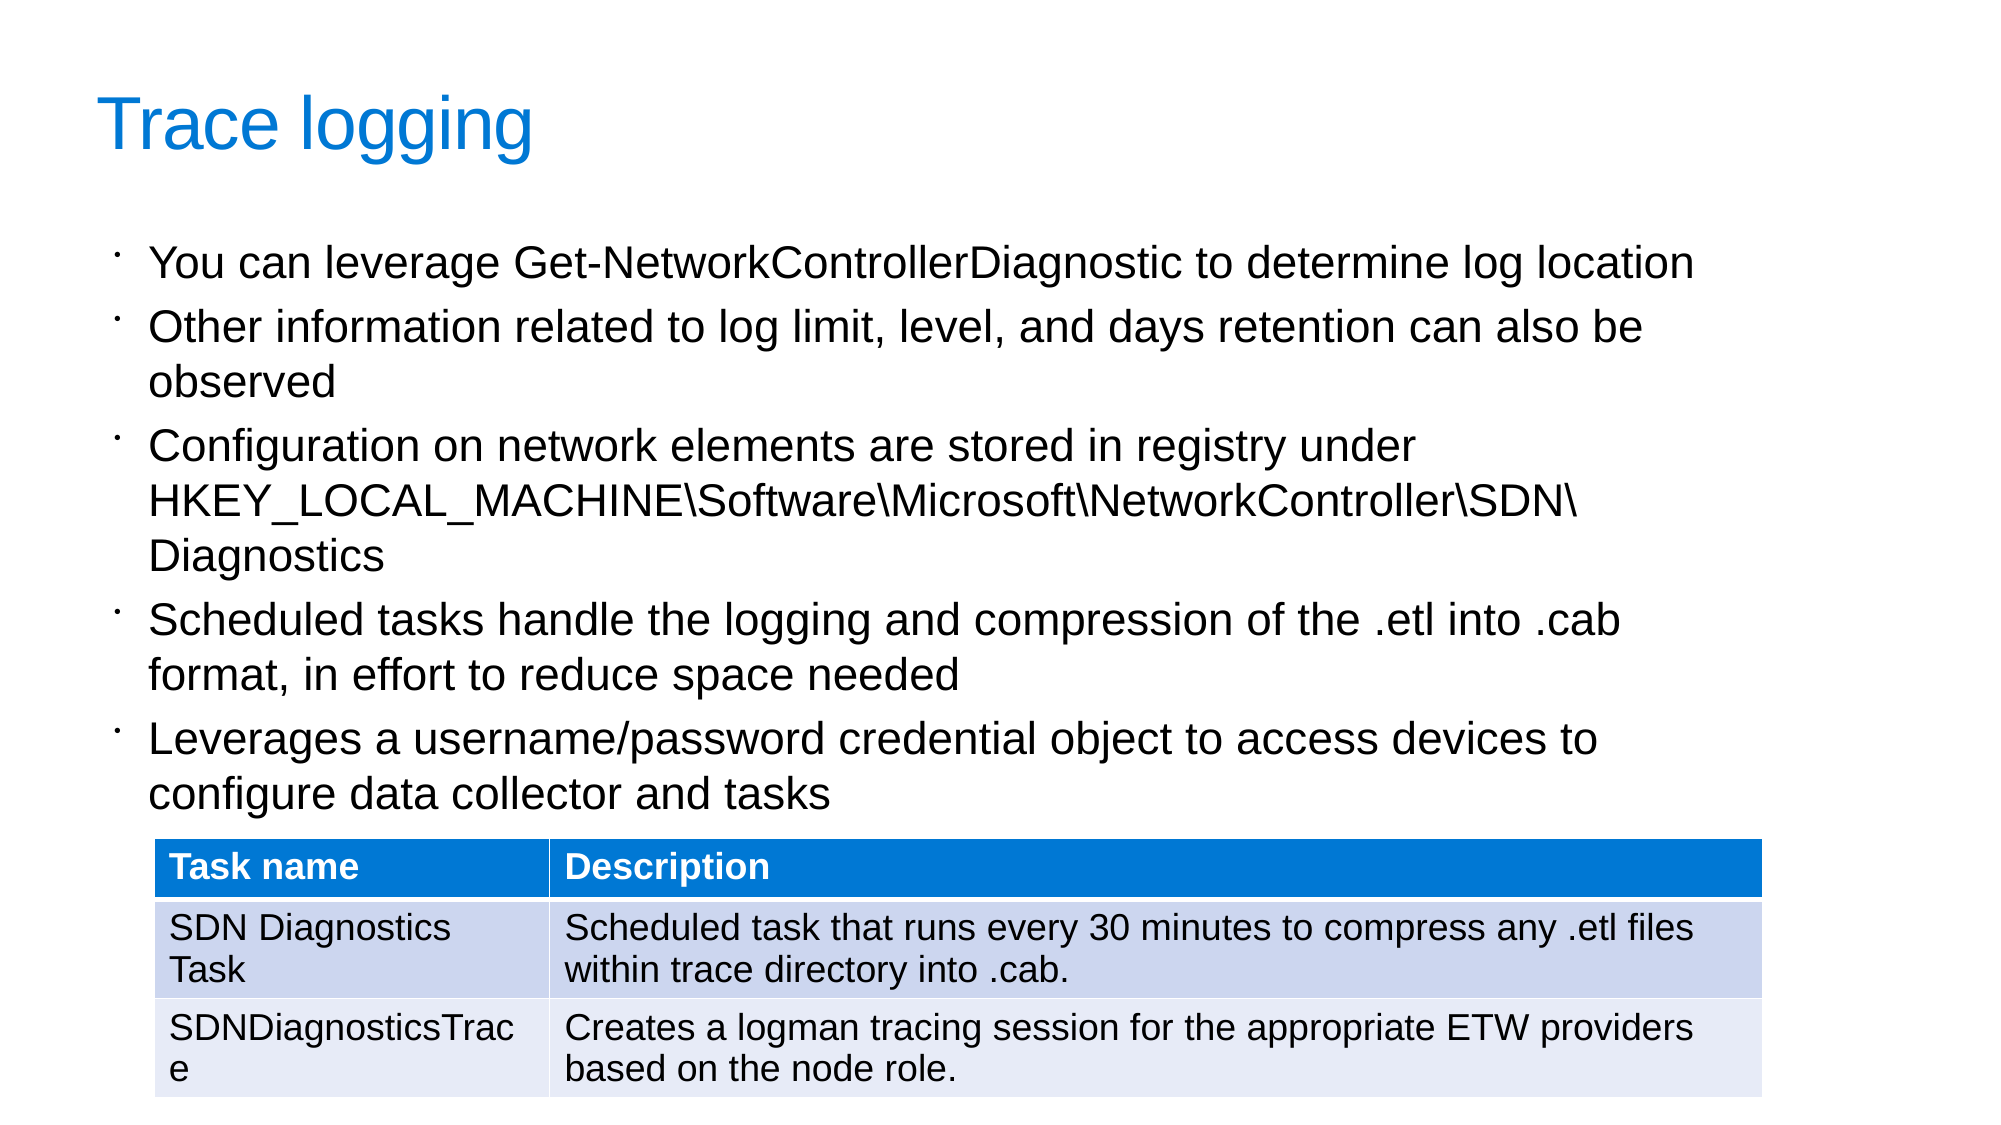

# Trace logging
You can leverage Get-NetworkControllerDiagnostic to determine log location
Other information related to log limit, level, and days retention can also be observed
Configuration on network elements are stored in registry under HKEY_LOCAL_MACHINE\Software\Microsoft\NetworkController\SDN\Diagnostics
Scheduled tasks handle the logging and compression of the .etl into .cab format, in effort to reduce space needed
Leverages a username/password credential object to access devices to configure data collector and tasks

| Task name | Description |
| --- | --- |
| SDN Diagnostics Task | Scheduled task that runs every 30 minutes to compress any .etl files within trace directory into .cab. |
| SDNDiagnosticsTrace | Creates a logman tracing session for the appropriate ETW providers based on the node role. |